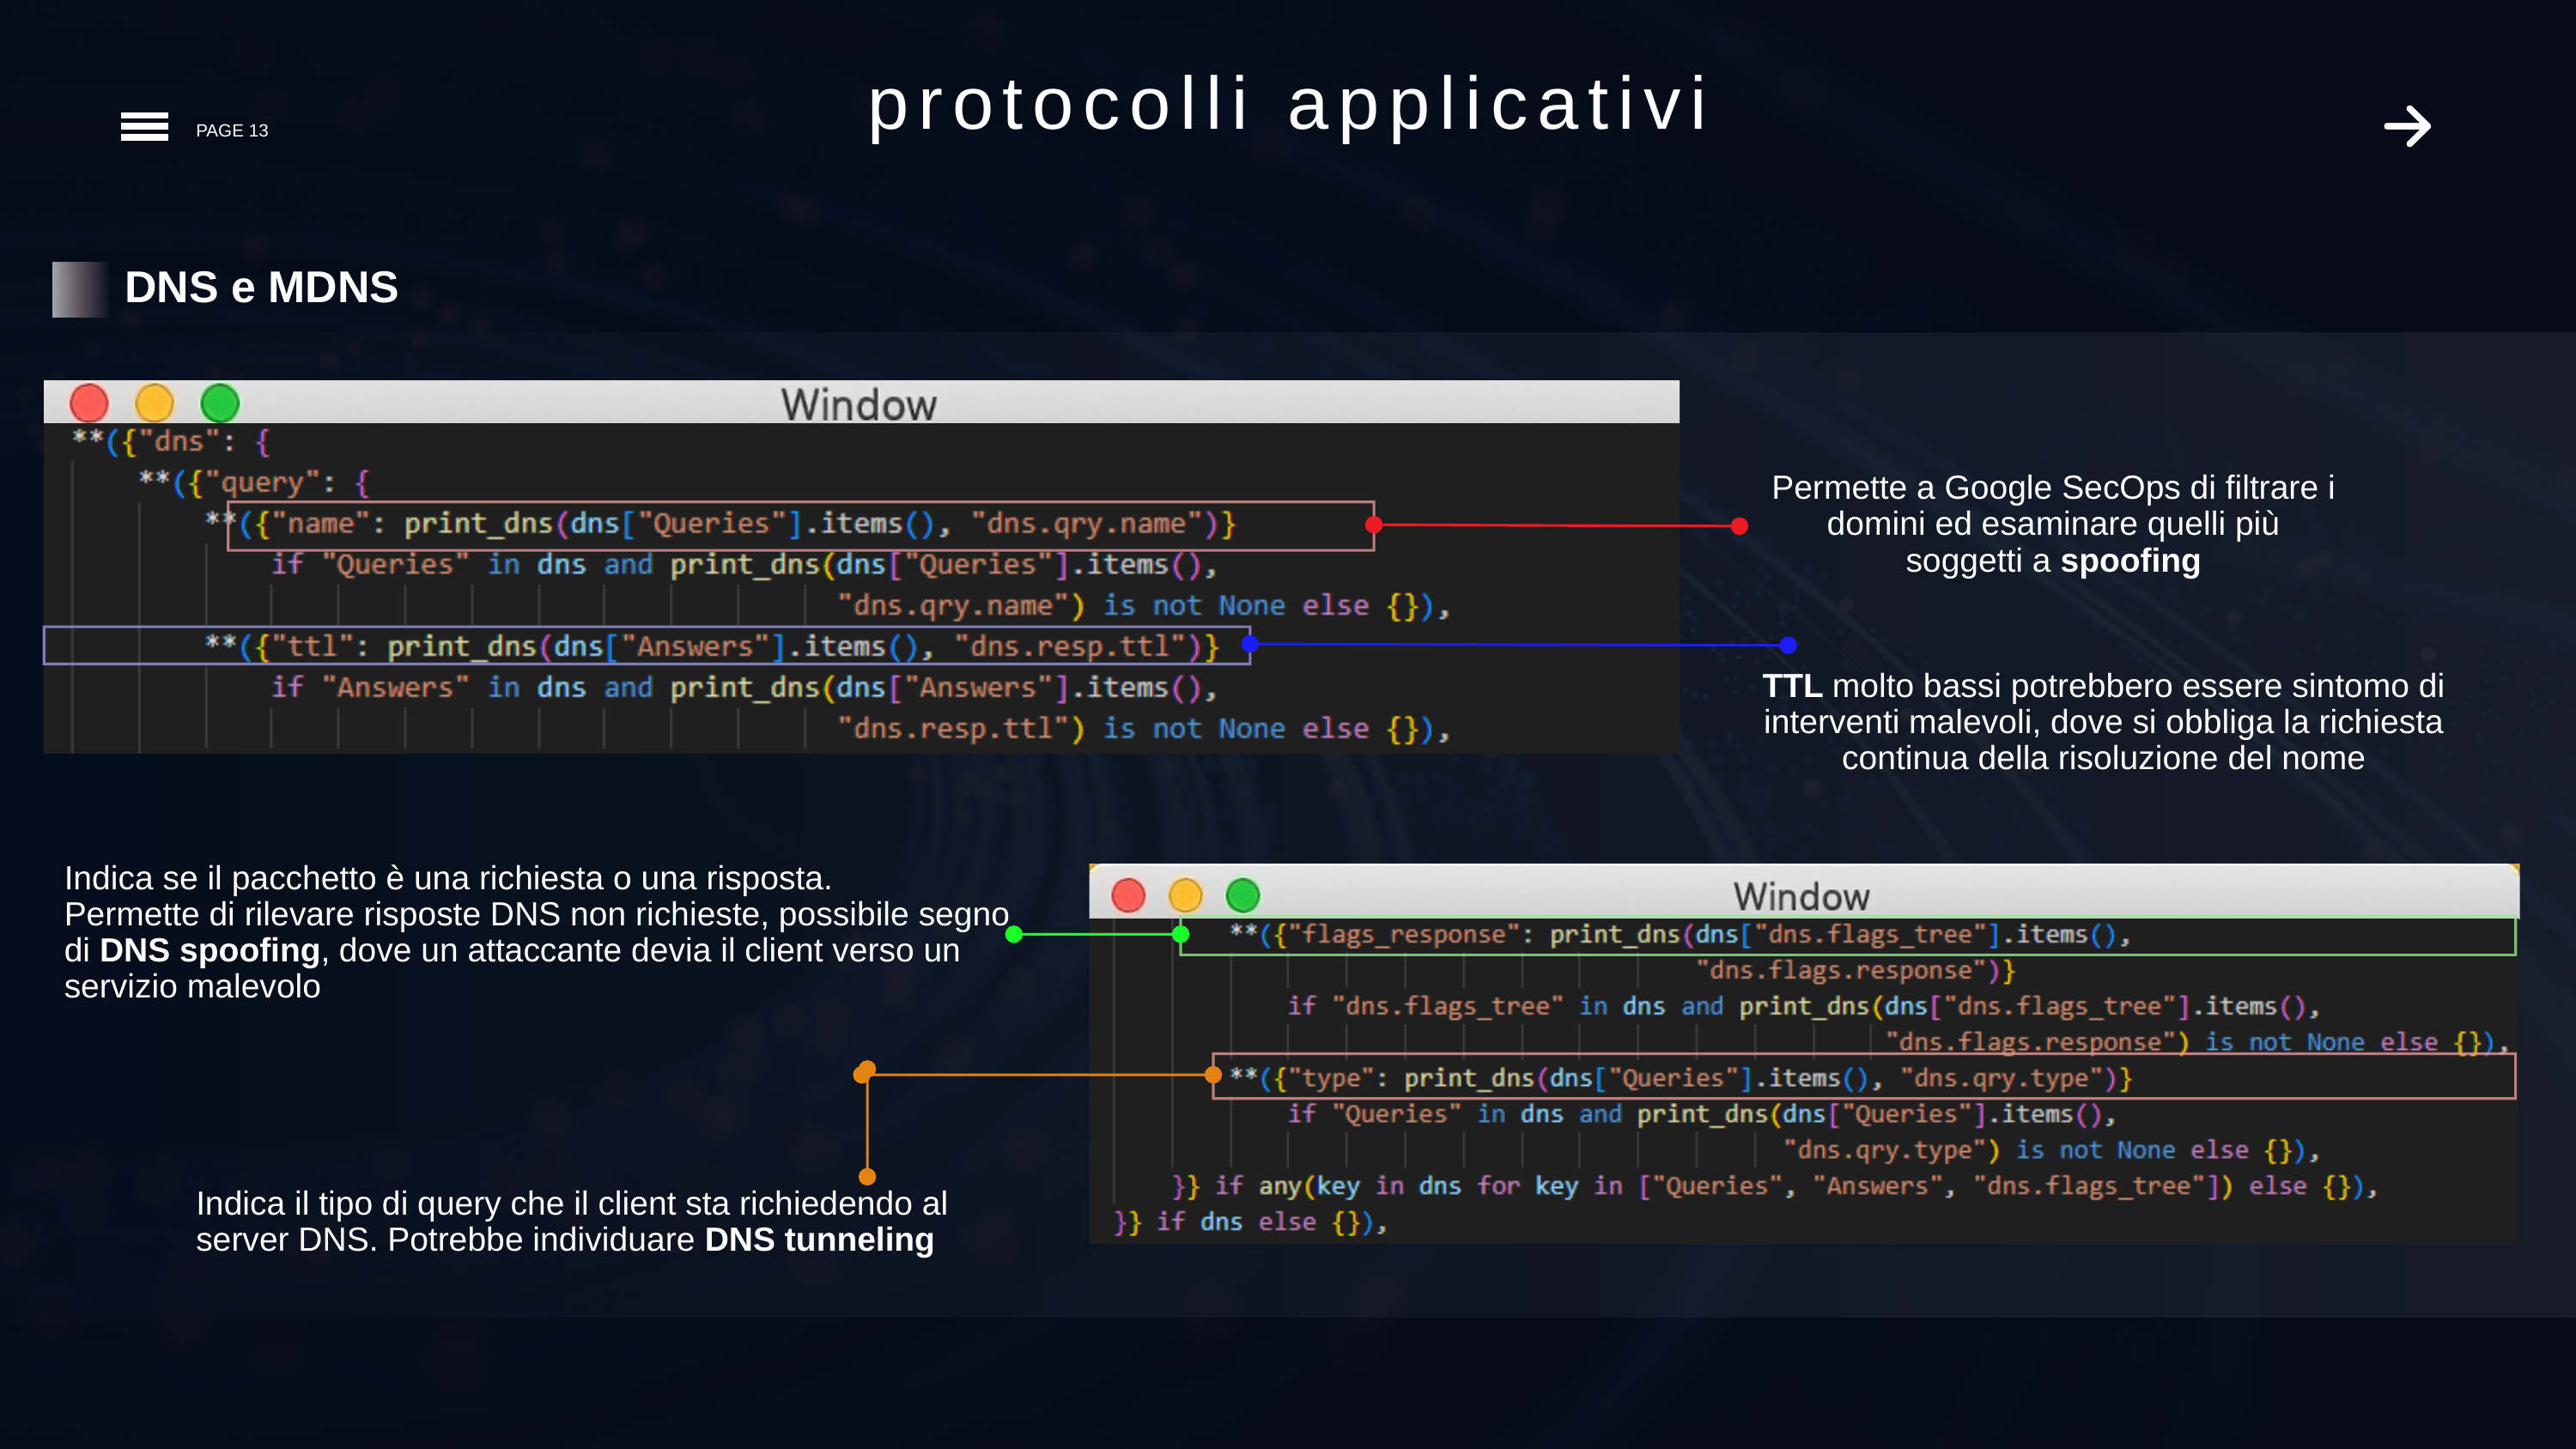

protocolli applicativi

PAGE 13

DNS e MDNS

Permette a Google SecOps di filtrare i domini ed esaminare quelli più
soggetti a spoofing

TTL molto bassi potrebbero essere sintomo di interventi malevoli, dove si obbliga la richiesta continua della risoluzione del nome
Indica se il pacchetto è una richiesta o una risposta.
Permette di rilevare risposte DNS non richieste, possibile segno di DNS spoofing, dove un attaccante devia il client verso un servizio malevolo

Indica il tipo di query che il client sta richiedendo al server DNS. Potrebbe individuare DNS tunneling